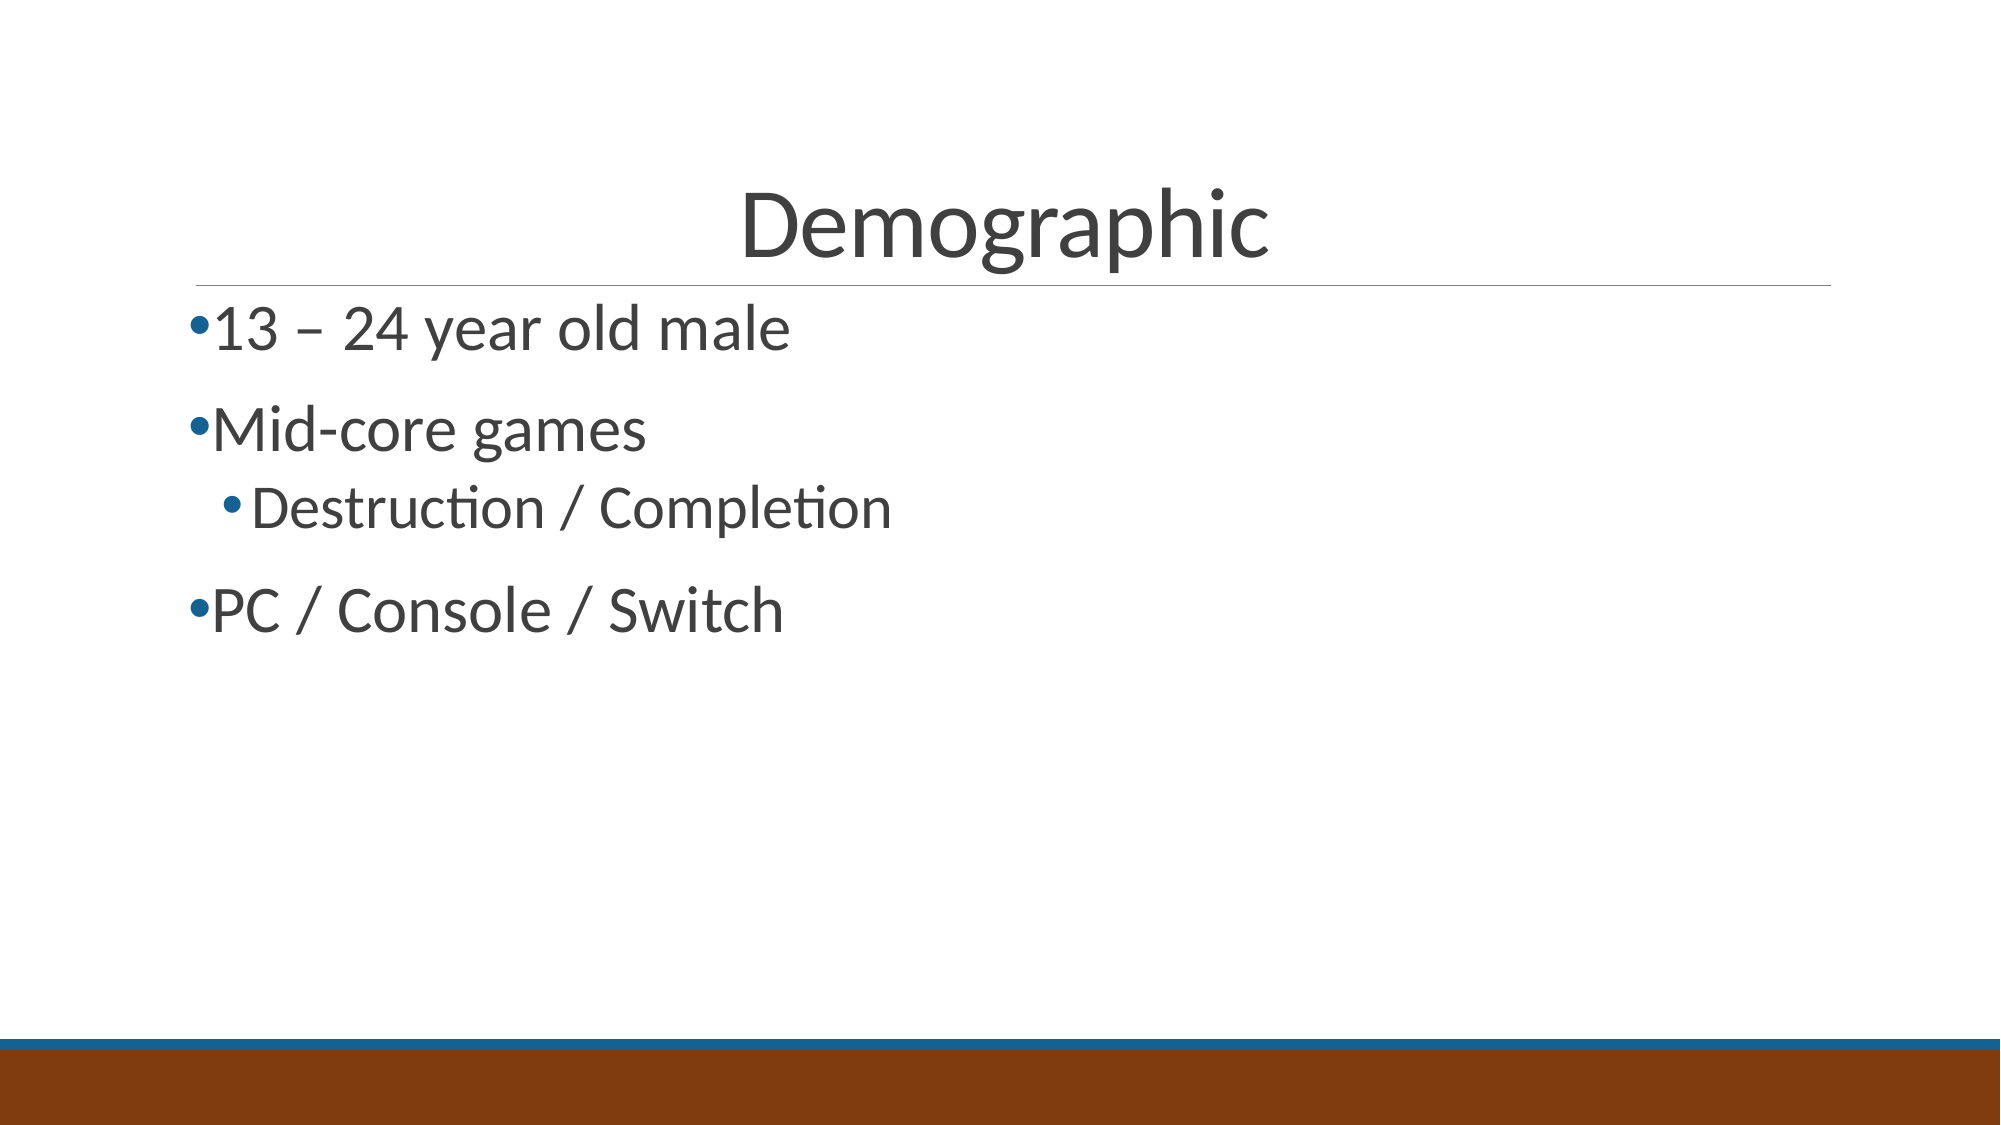

# Demographic
13 – 24 year old male
Mid-core games
Destruction / Completion
PC / Console / Switch